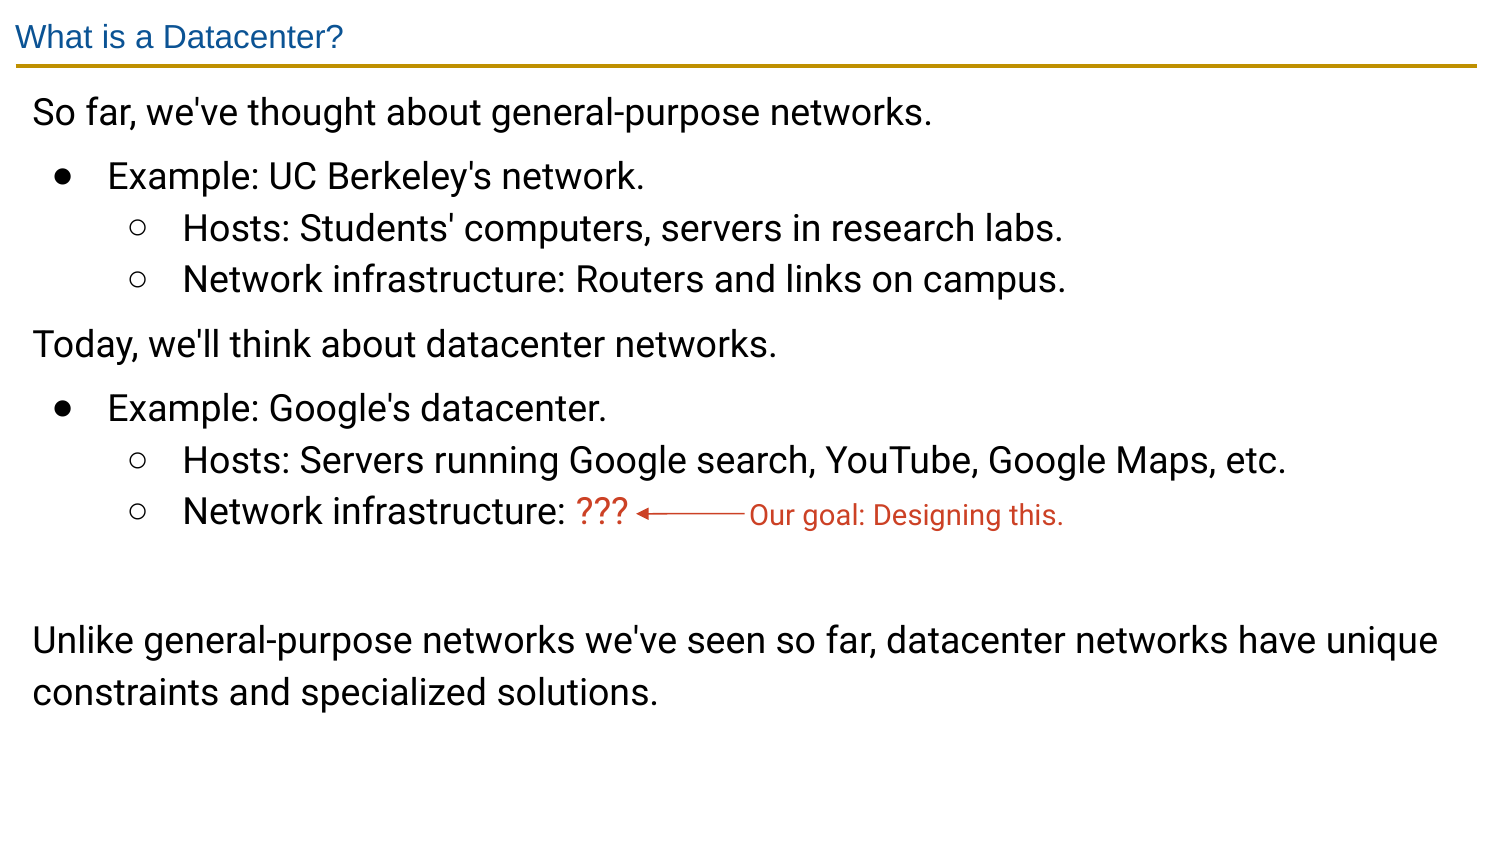

# What is a Datacenter?
So far, we've thought about general-purpose networks.
Example: UC Berkeley's network.
Hosts: Students' computers, servers in research labs.
Network infrastructure: Routers and links on campus.
Today, we'll think about datacenter networks.
Example: Google's datacenter.
Hosts: Servers running Google search, YouTube, Google Maps, etc.
Network infrastructure: ???

Unlike general-purpose networks we've seen so far, datacenter networks have unique constraints and specialized solutions.
Our goal: Designing this.